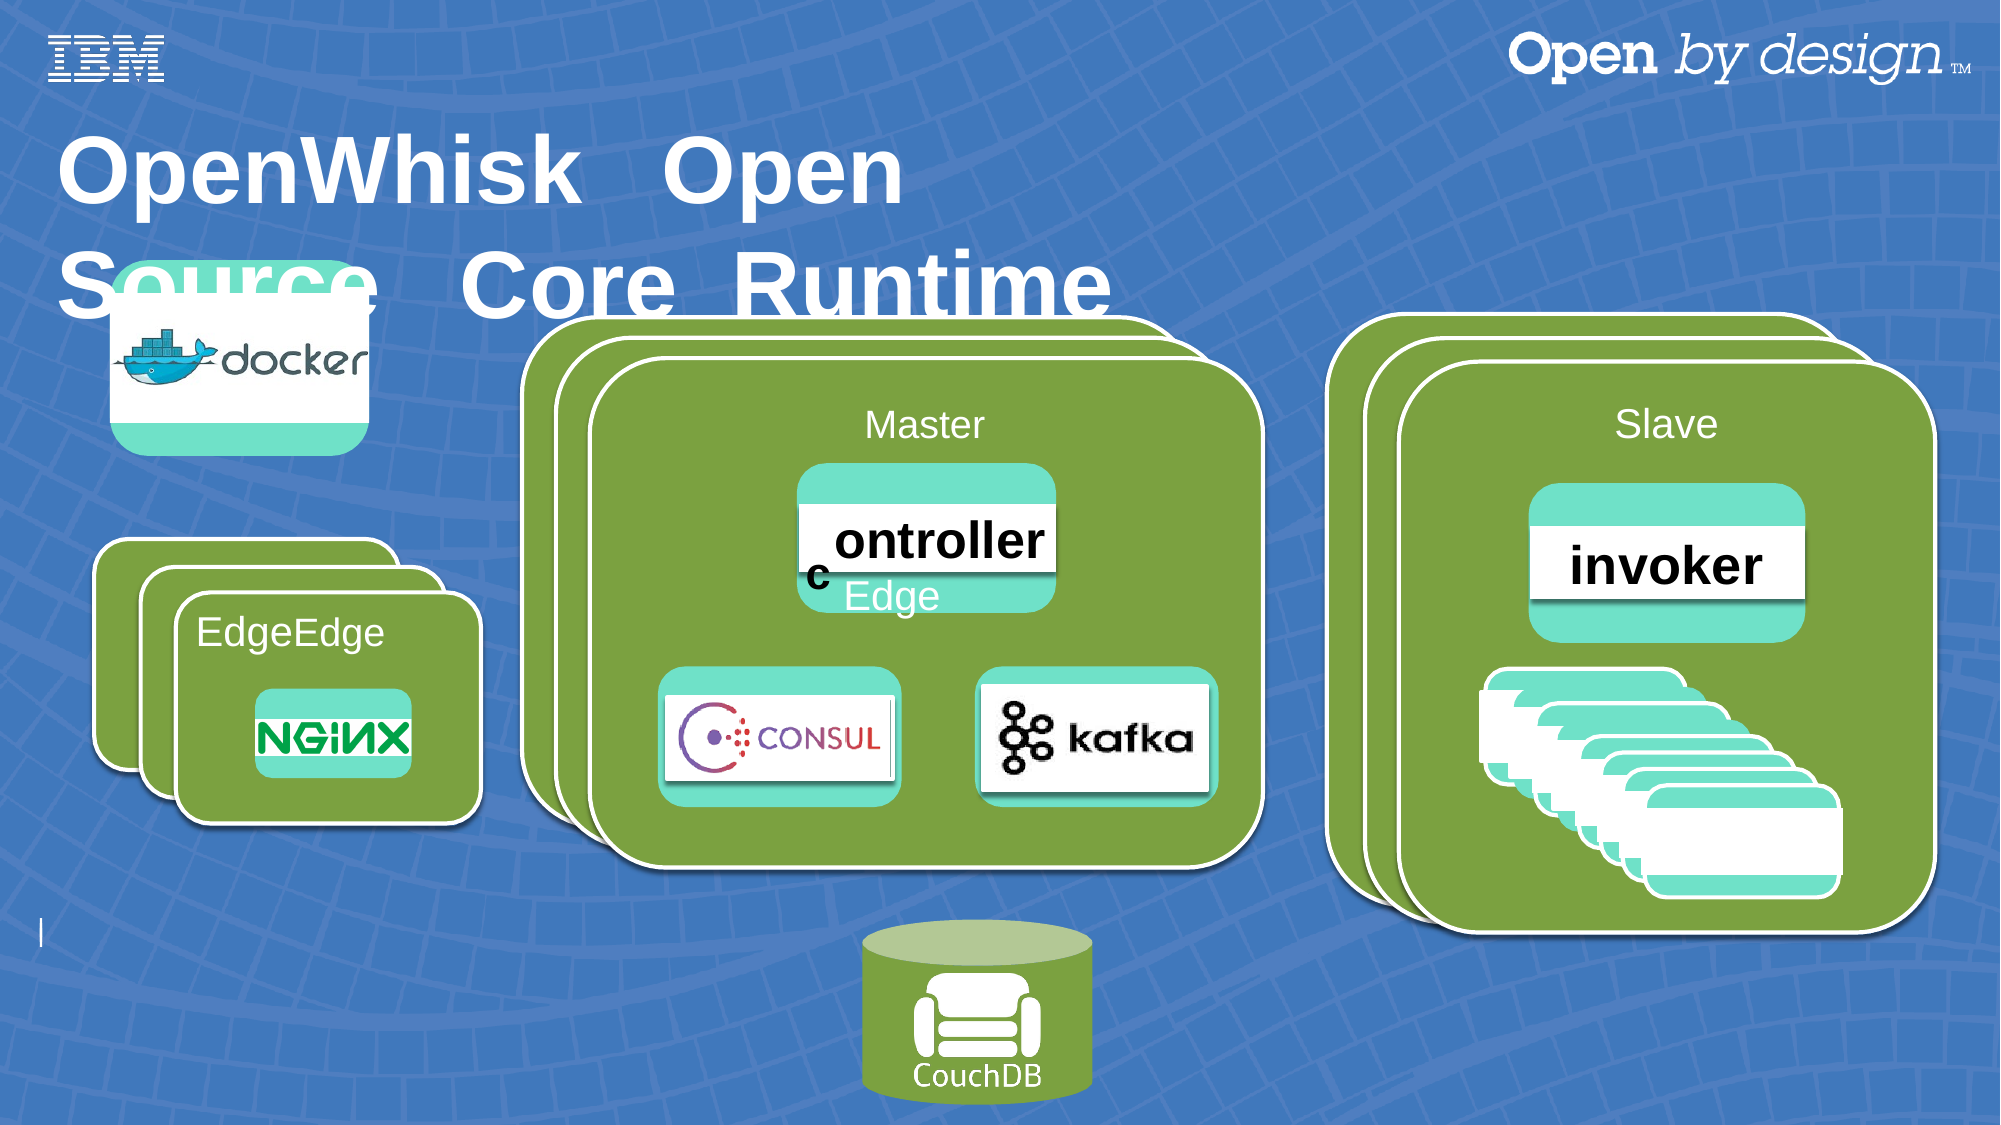

OpenWhisk   Open      Source   Core  Runtime

Slave
Master

Edge

ontroller

Edge

invoker
c Edge

VM
Edge

VM
EdgeEdge
VM
VM
Edge
VM

VM

action
container

action
container

action
container

action
container

action
container

action
container

action
container
action  container

microservices deployed in docker containers
open-source system middleware
NoSQL (CouchDB) persistence

ICICI Appathon 2017
by SirAbhinavJain